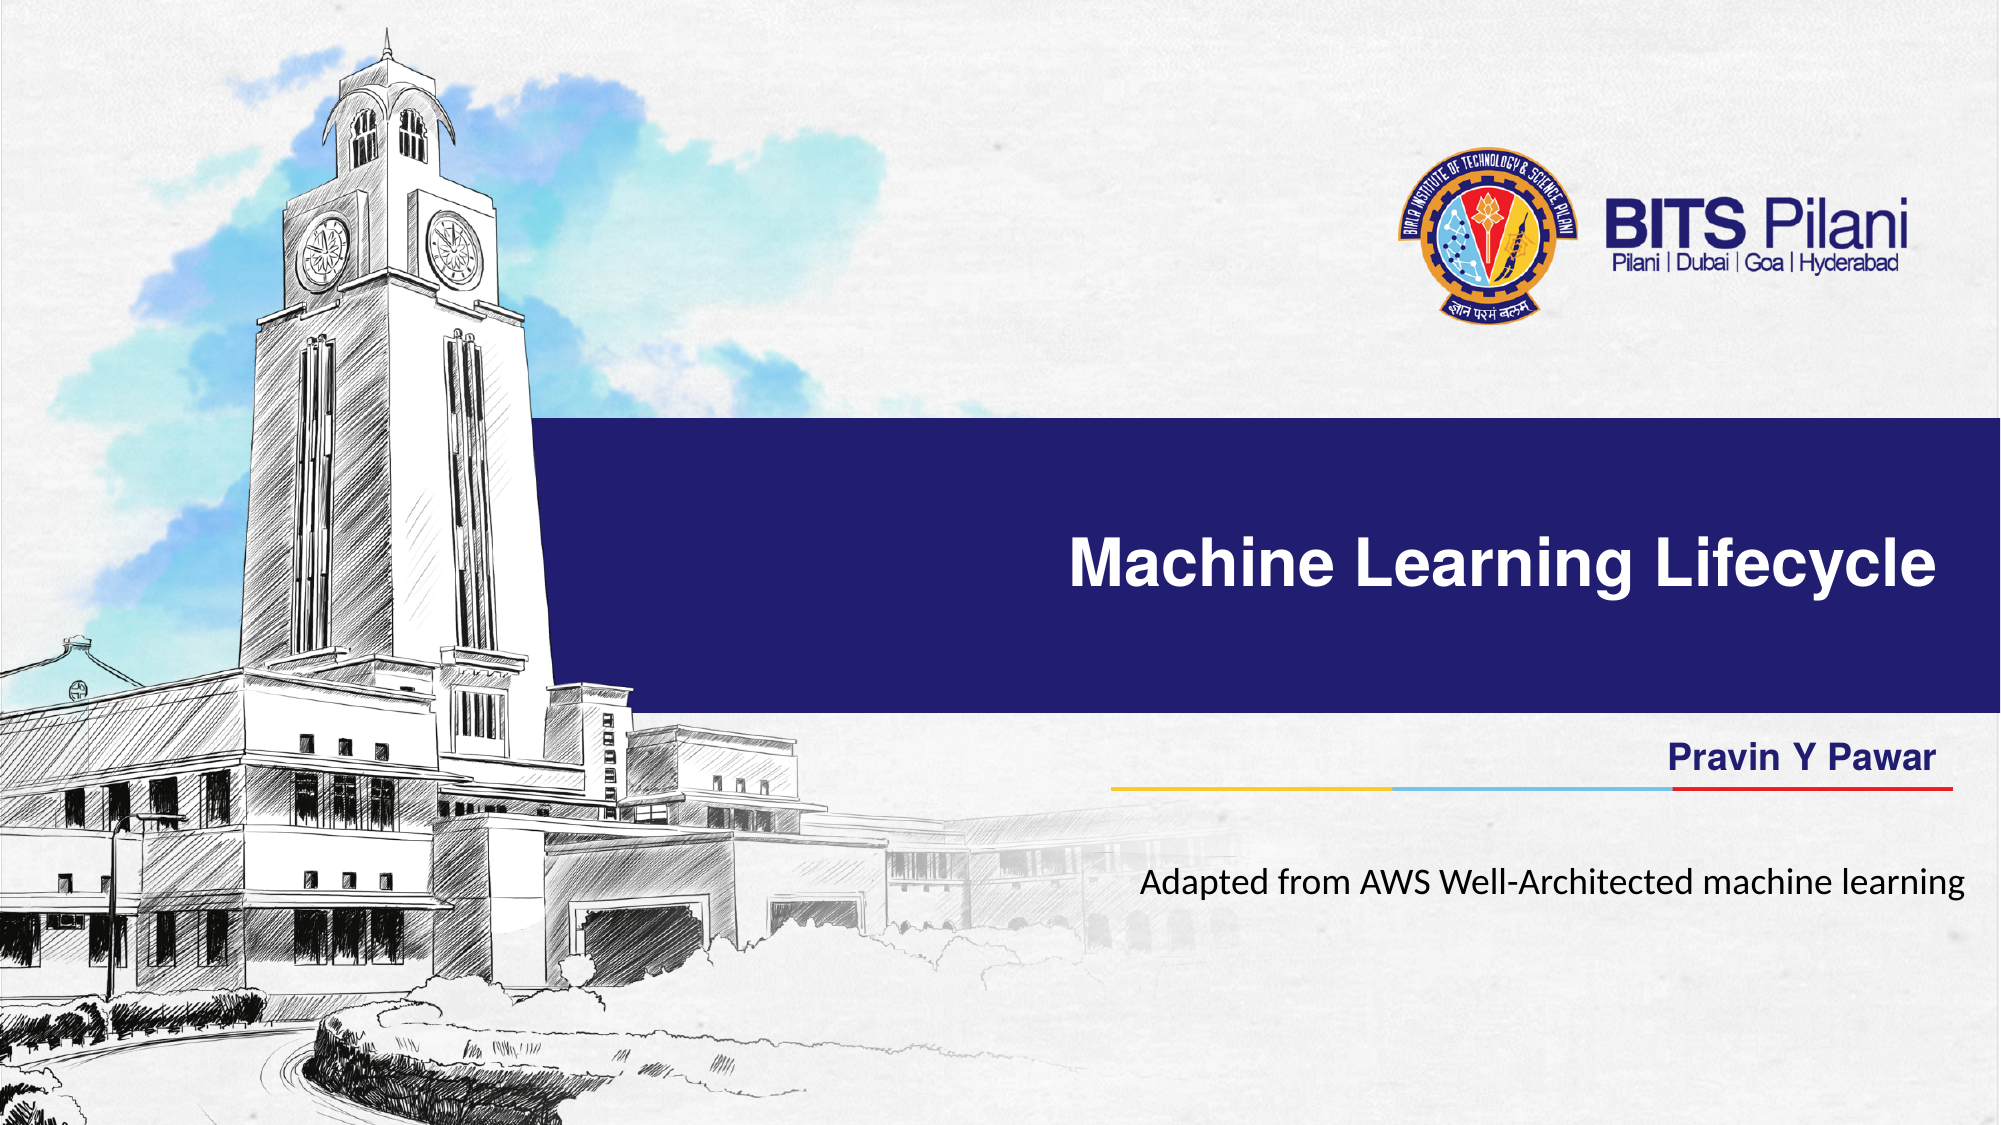

# Machine Learning Lifecycle
Pravin Y Pawar
Adapted from AWS Well-Architected machine learning